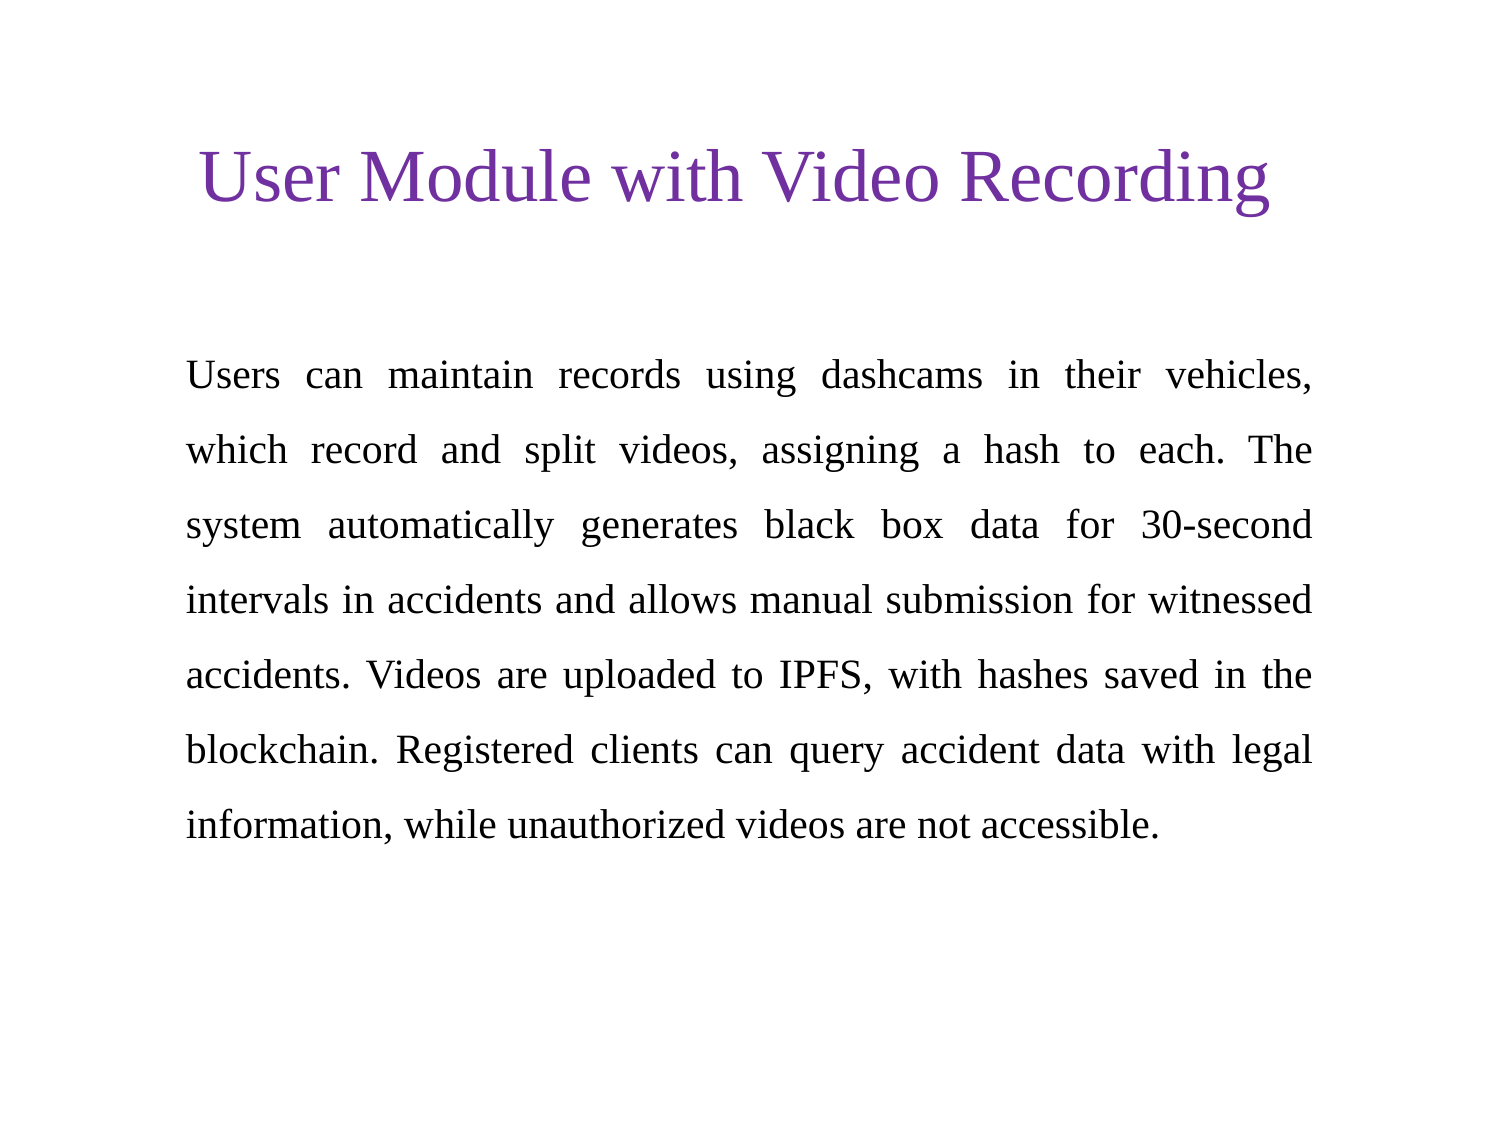

# User Module with Video Recording
Users can maintain records using dashcams in their vehicles, which record and split videos, assigning a hash to each. The system automatically generates black box data for 30-second intervals in accidents and allows manual submission for witnessed accidents. Videos are uploaded to IPFS, with hashes saved in the blockchain. Registered clients can query accident data with legal information, while unauthorized videos are not accessible.